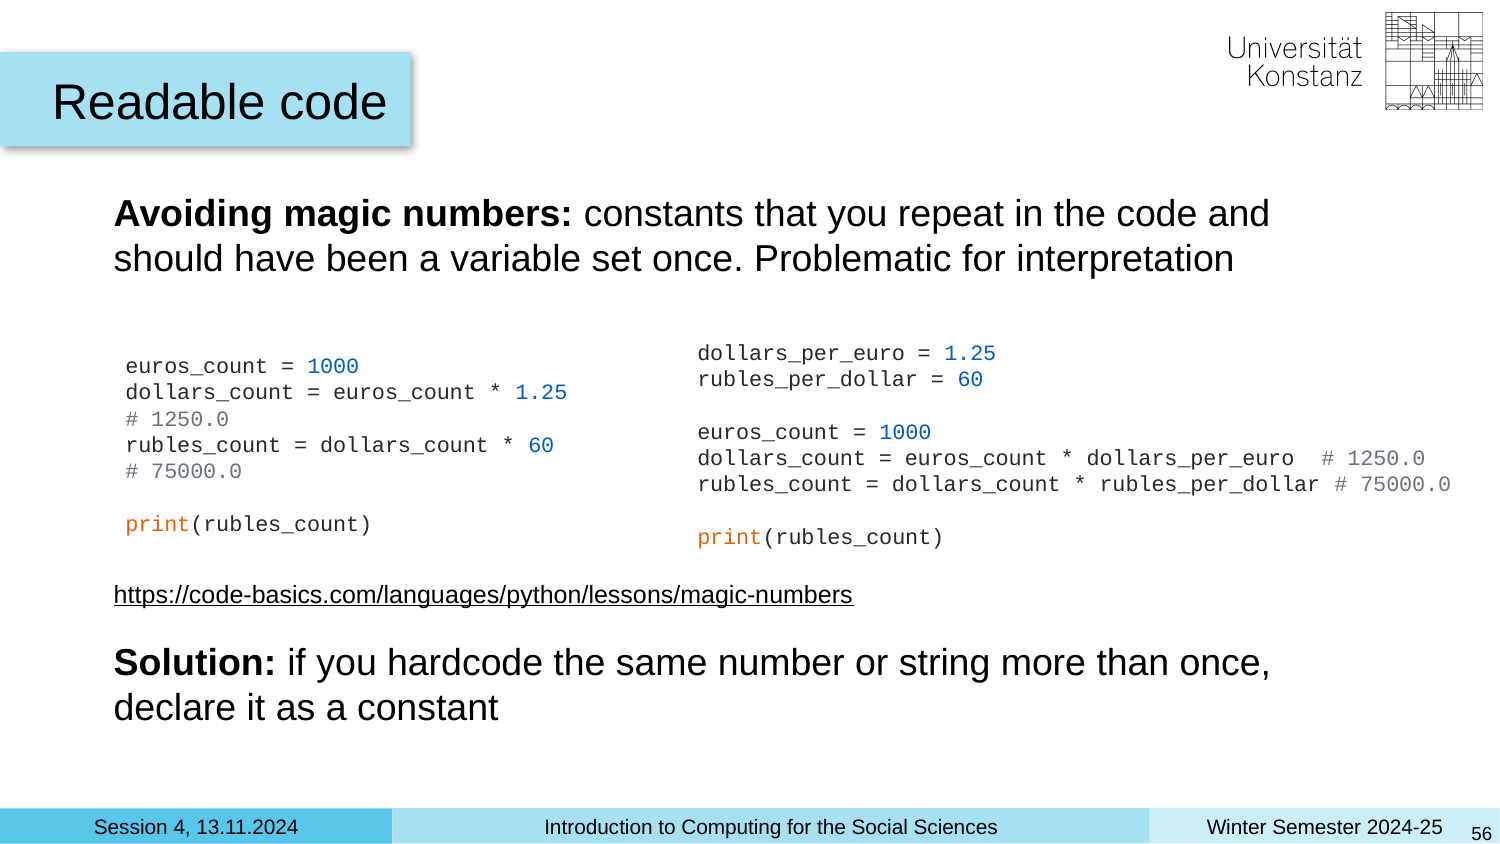

Readable code
Avoiding magic numbers: constants that you repeat in the code and should have been a variable set once. Problematic for interpretation

https://code-basics.com/languages/python/lessons/magic-numbers

Solution: if you hardcode the same number or string more than once, declare it as a constant
dollars_per_euro = 1.25
rubles_per_dollar = 60

euros_count = 1000
dollars_count = euros_count * dollars_per_euro  # 1250.0
rubles_count = dollars_count * rubles_per_dollar # 75000.0

print(rubles_count)
euros_count = 1000
dollars_count = euros_count * 1.25  # 1250.0
rubles_count = dollars_count * 60   # 75000.0

print(rubles_count)
56